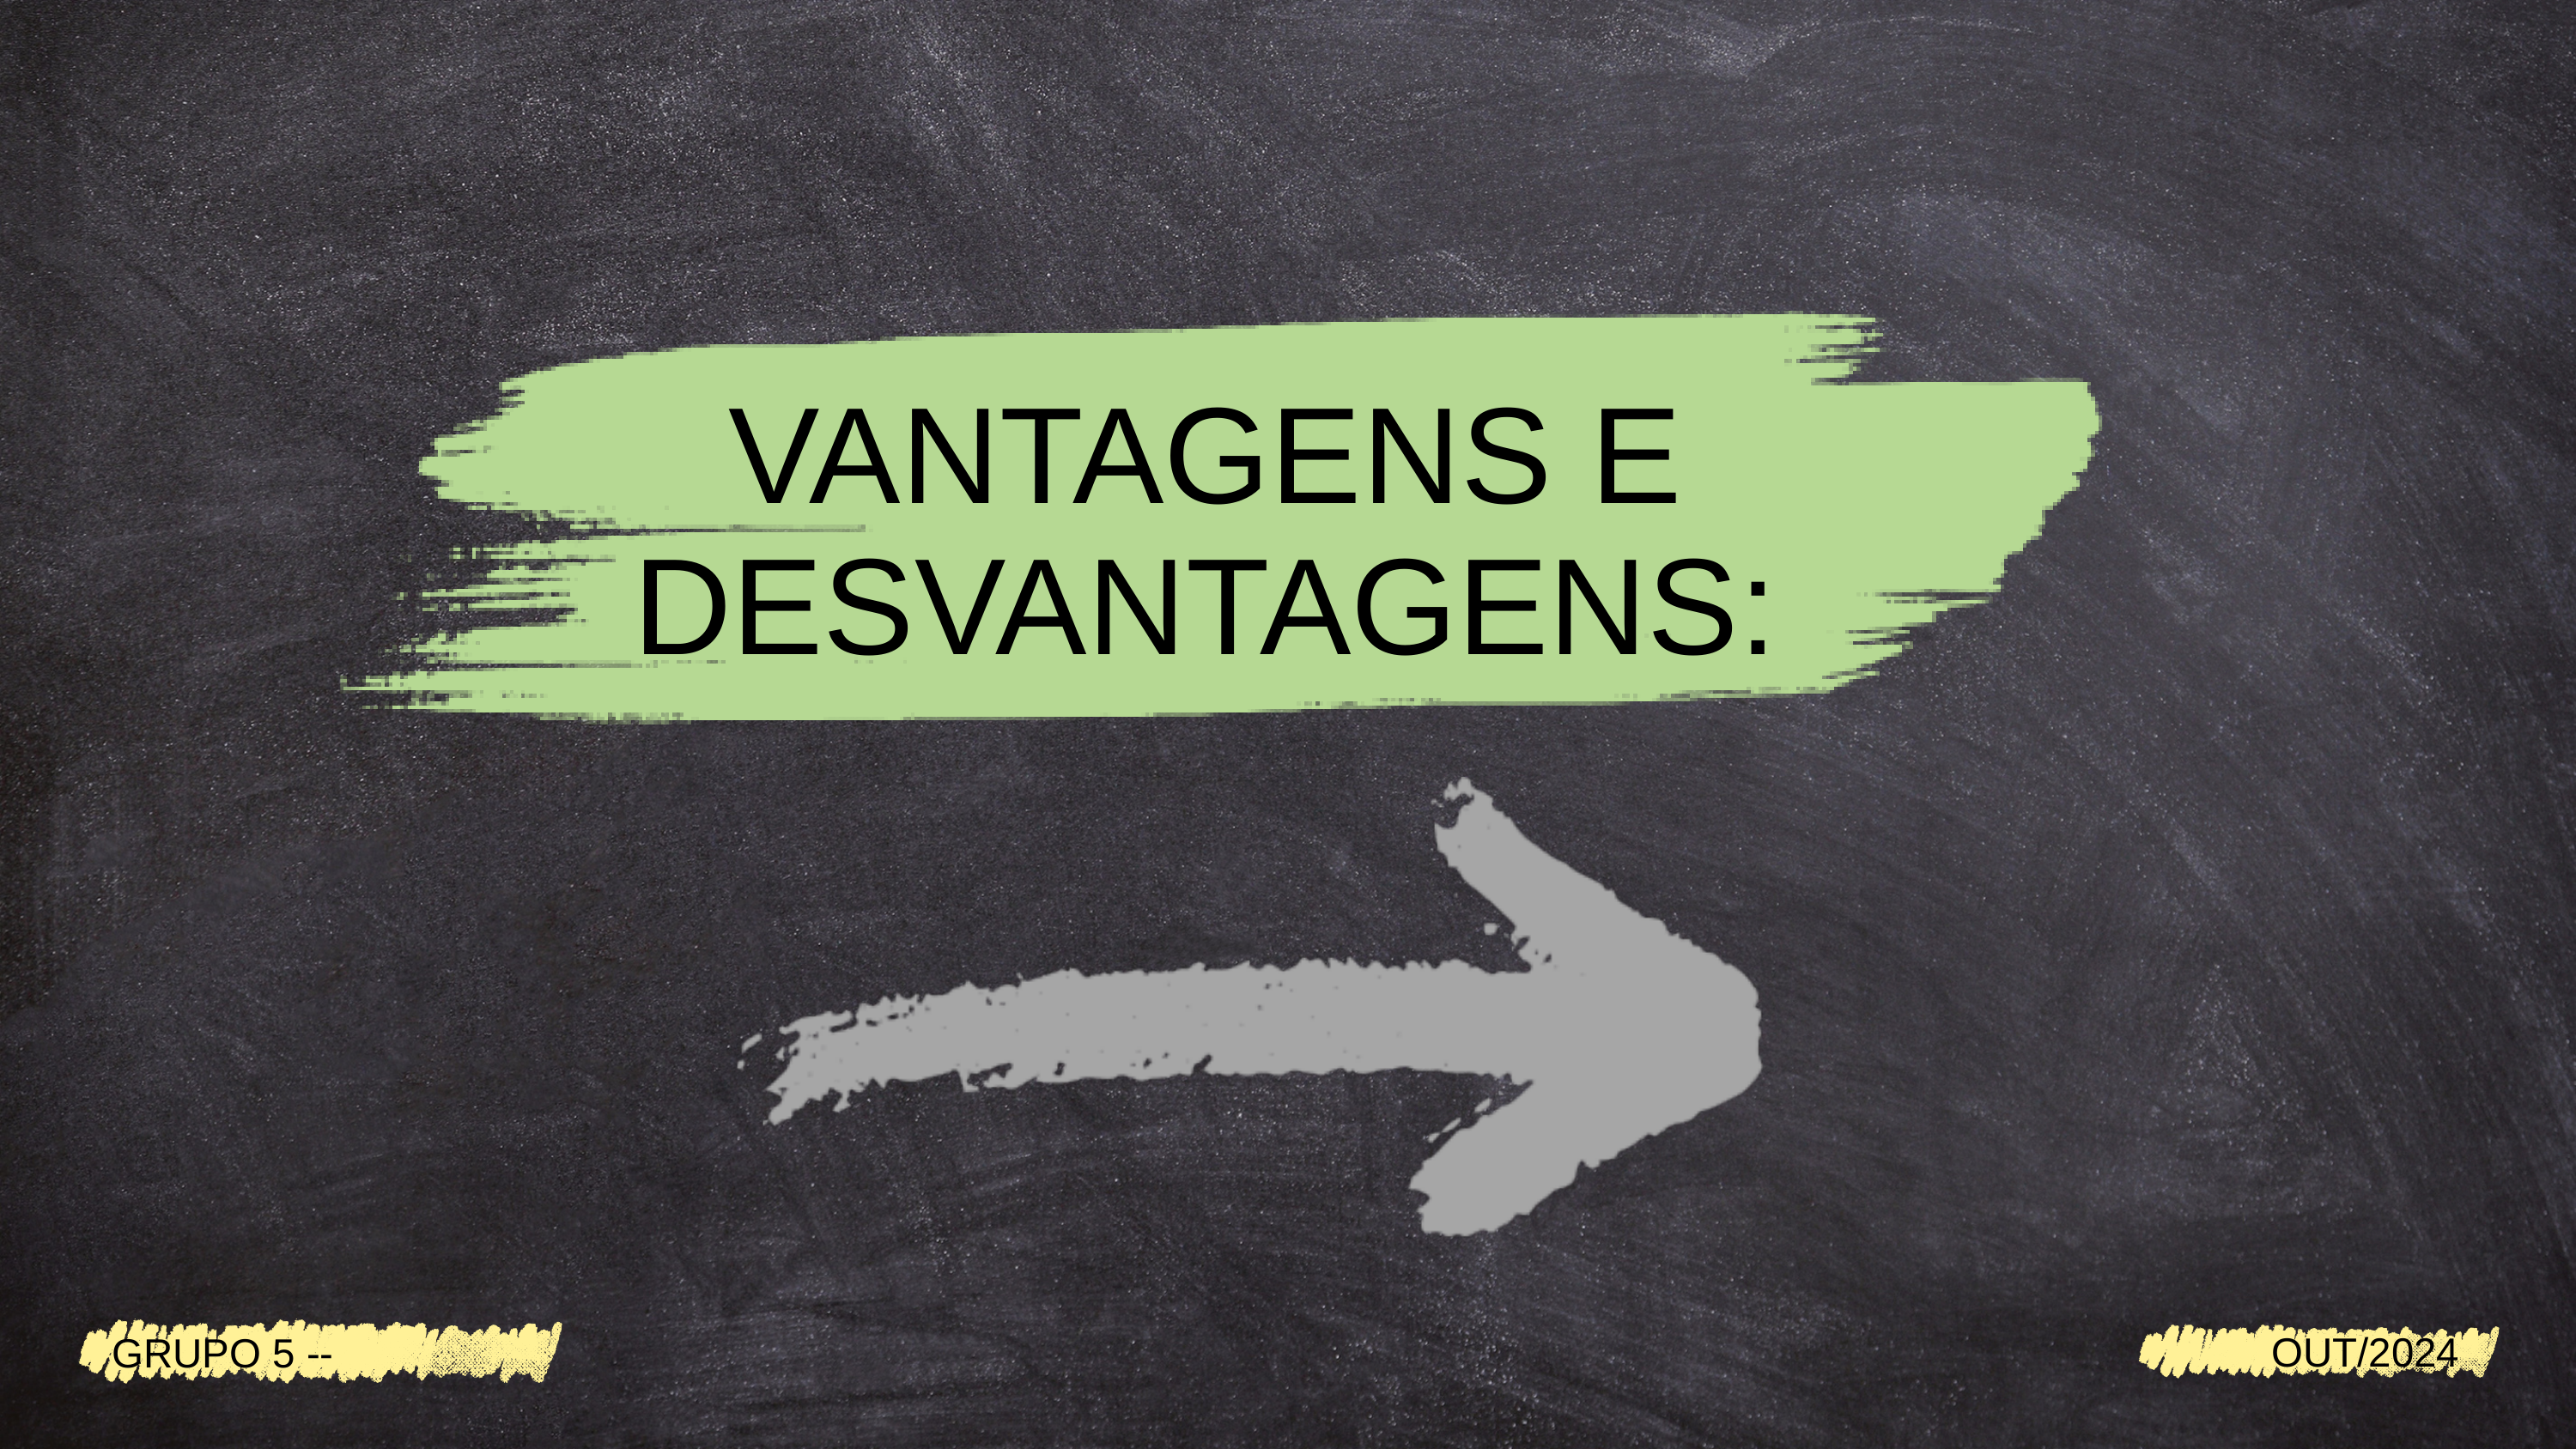

VANTAGENS E
DESVANTAGENS:

OUT/2024
GRUPO 5 --